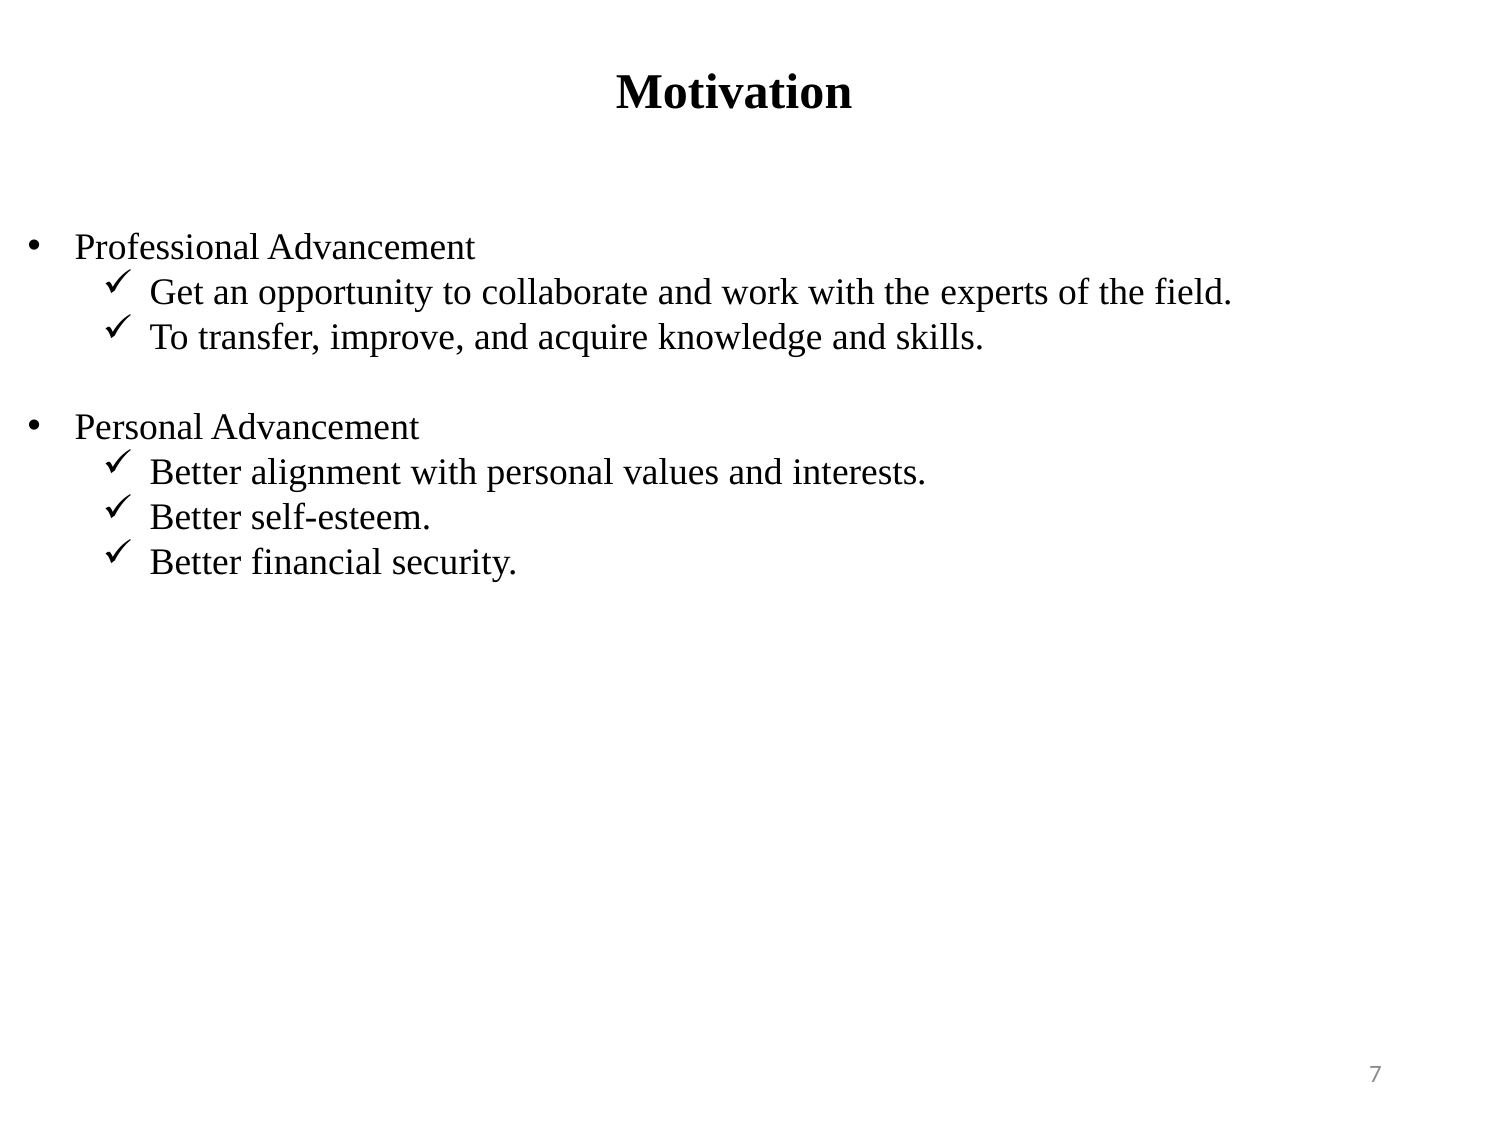

Motivation
Professional Advancement
Get an opportunity to collaborate and work with the experts of the field.
To transfer, improve, and acquire knowledge and skills.

Personal Advancement
Better alignment with personal values and interests.
Better self-esteem.
Better financial security.

7